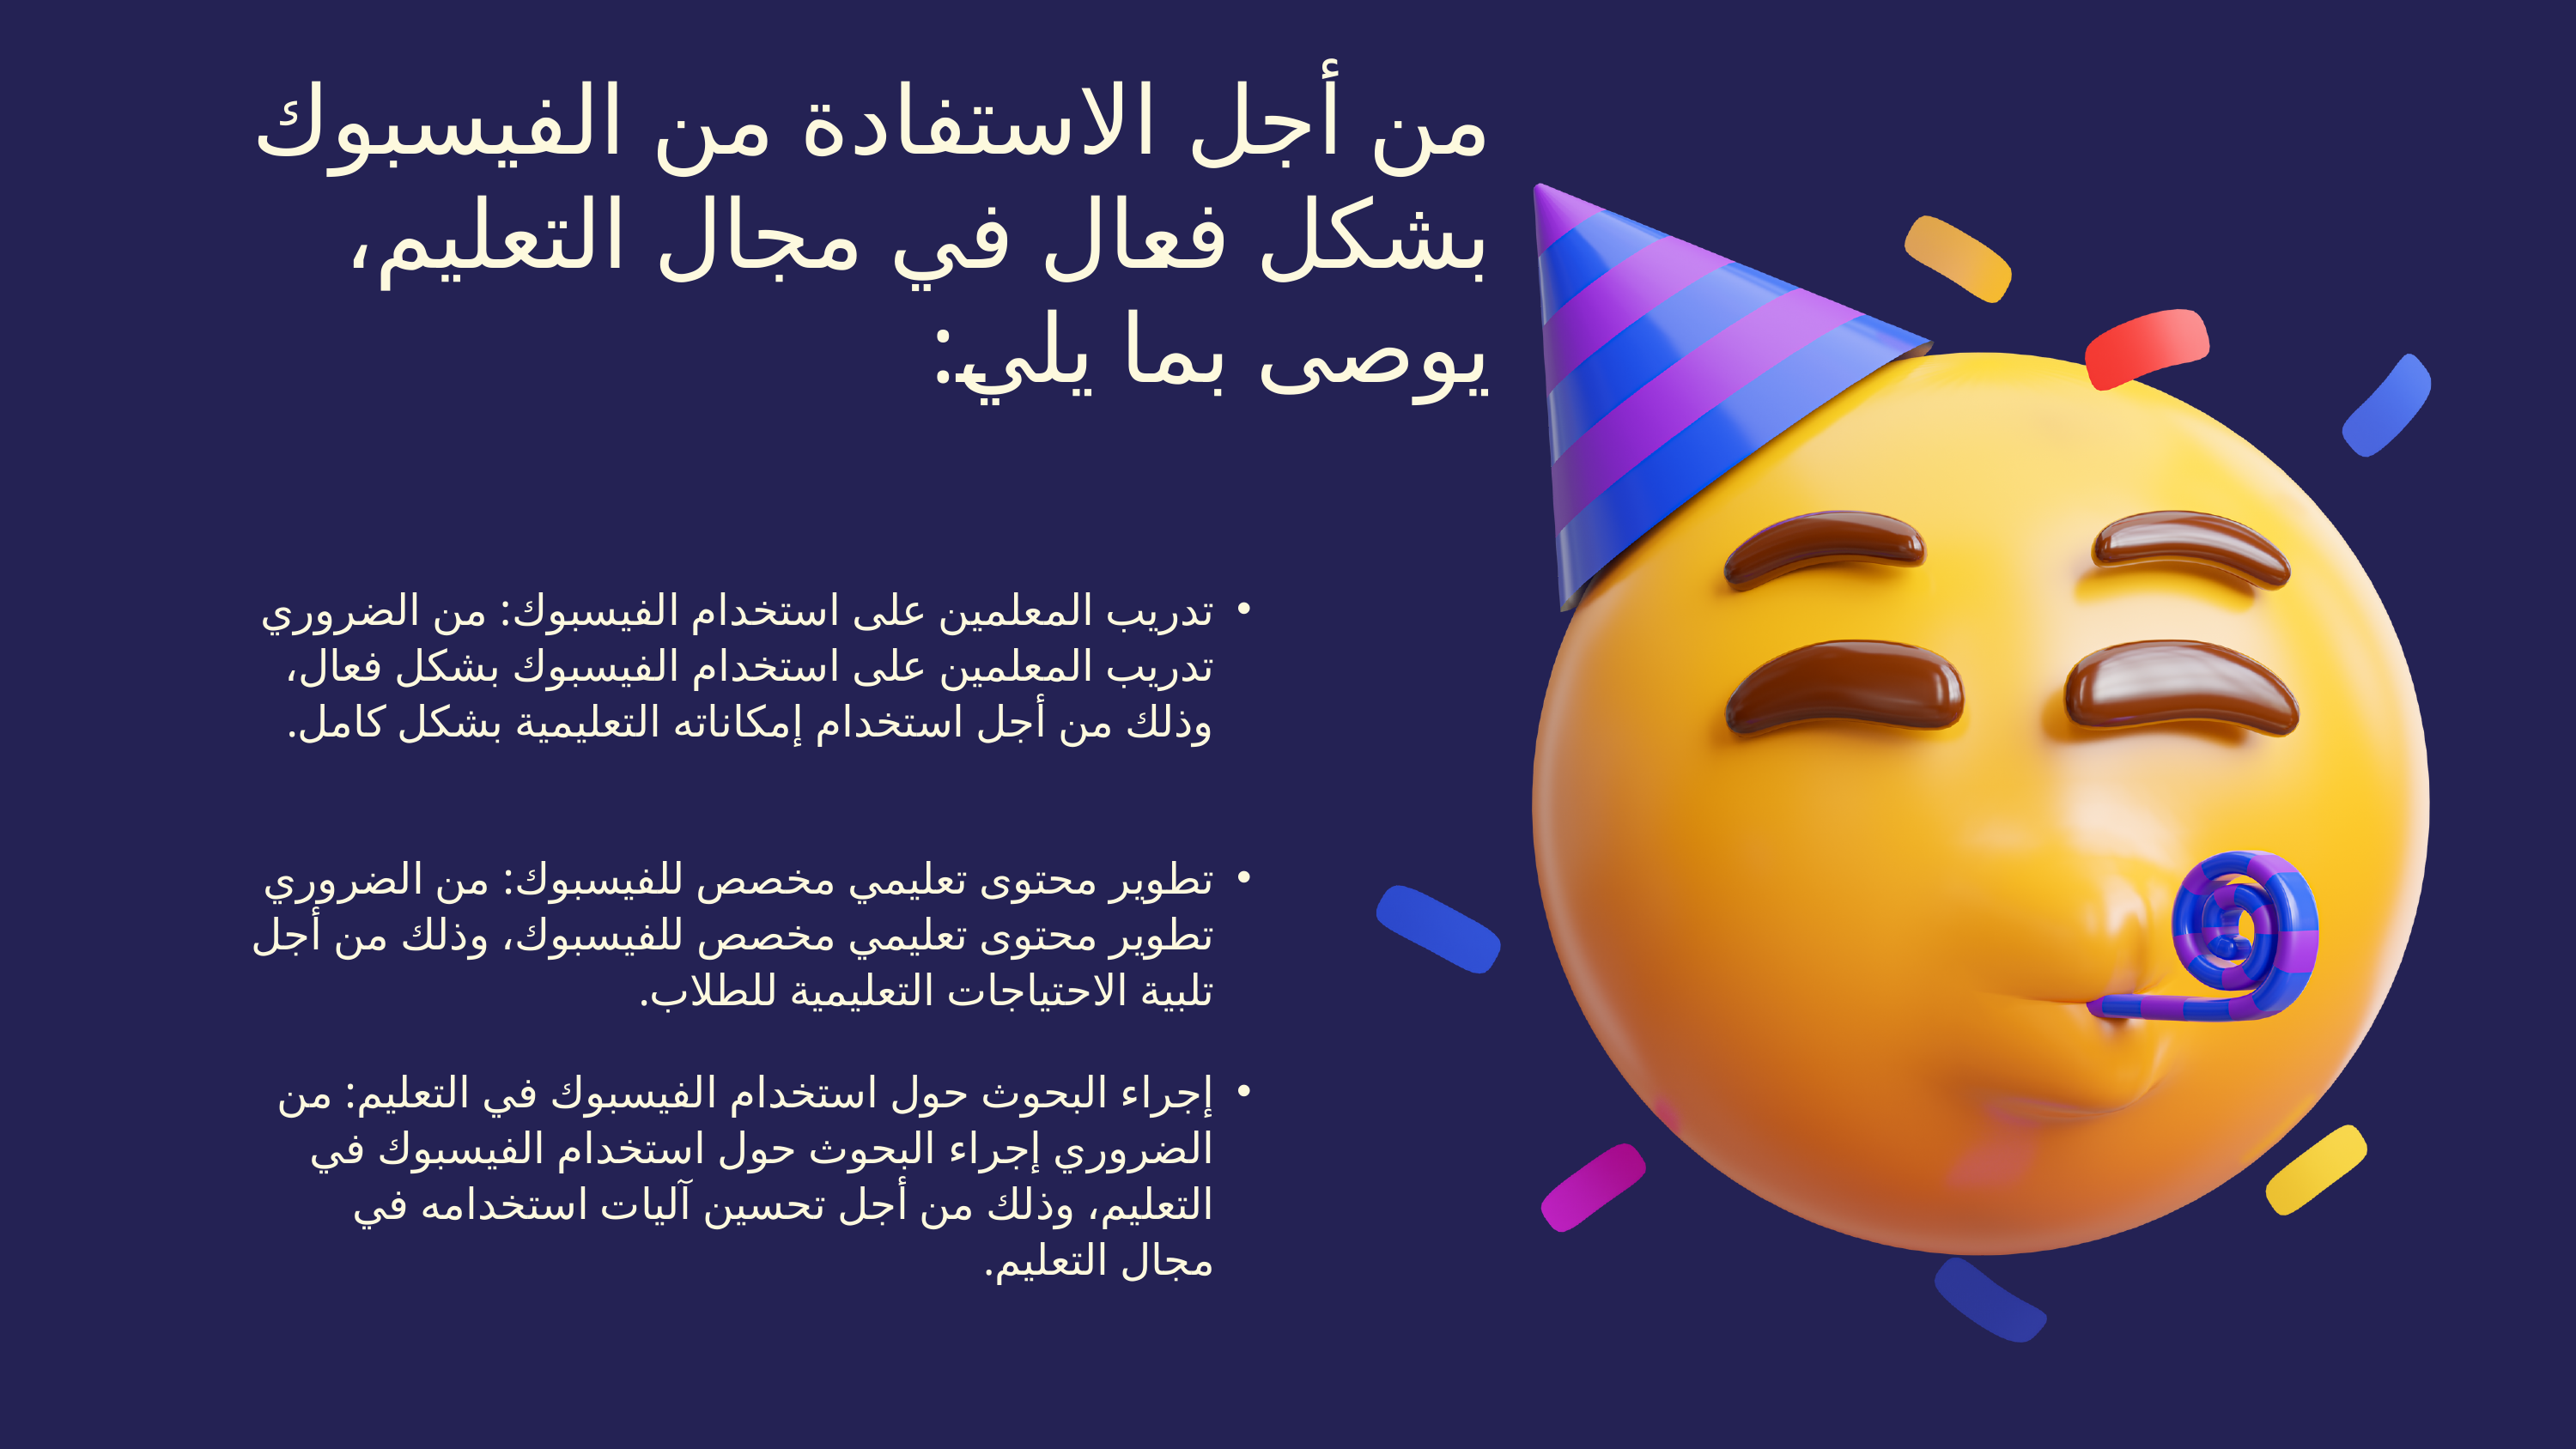

من أجل الاستفادة من الفيسبوك بشكل فعال في مجال التعليم، يوصى بما يلي:

تدريب المعلمين على استخدام الفيسبوك: من الضروري تدريب المعلمين على استخدام الفيسبوك بشكل فعال، وذلك من أجل استخدام إمكاناته التعليمية بشكل كامل.

تطوير محتوى تعليمي مخصص للفيسبوك: من الضروري تطوير محتوى تعليمي مخصص للفيسبوك، وذلك من أجل تلبية الاحتياجات التعليمية للطلاب.

إجراء البحوث حول استخدام الفيسبوك في التعليم: من الضروري إجراء البحوث حول استخدام الفيسبوك في التعليم، وذلك من أجل تحسين آليات استخدامه في مجال التعليم.